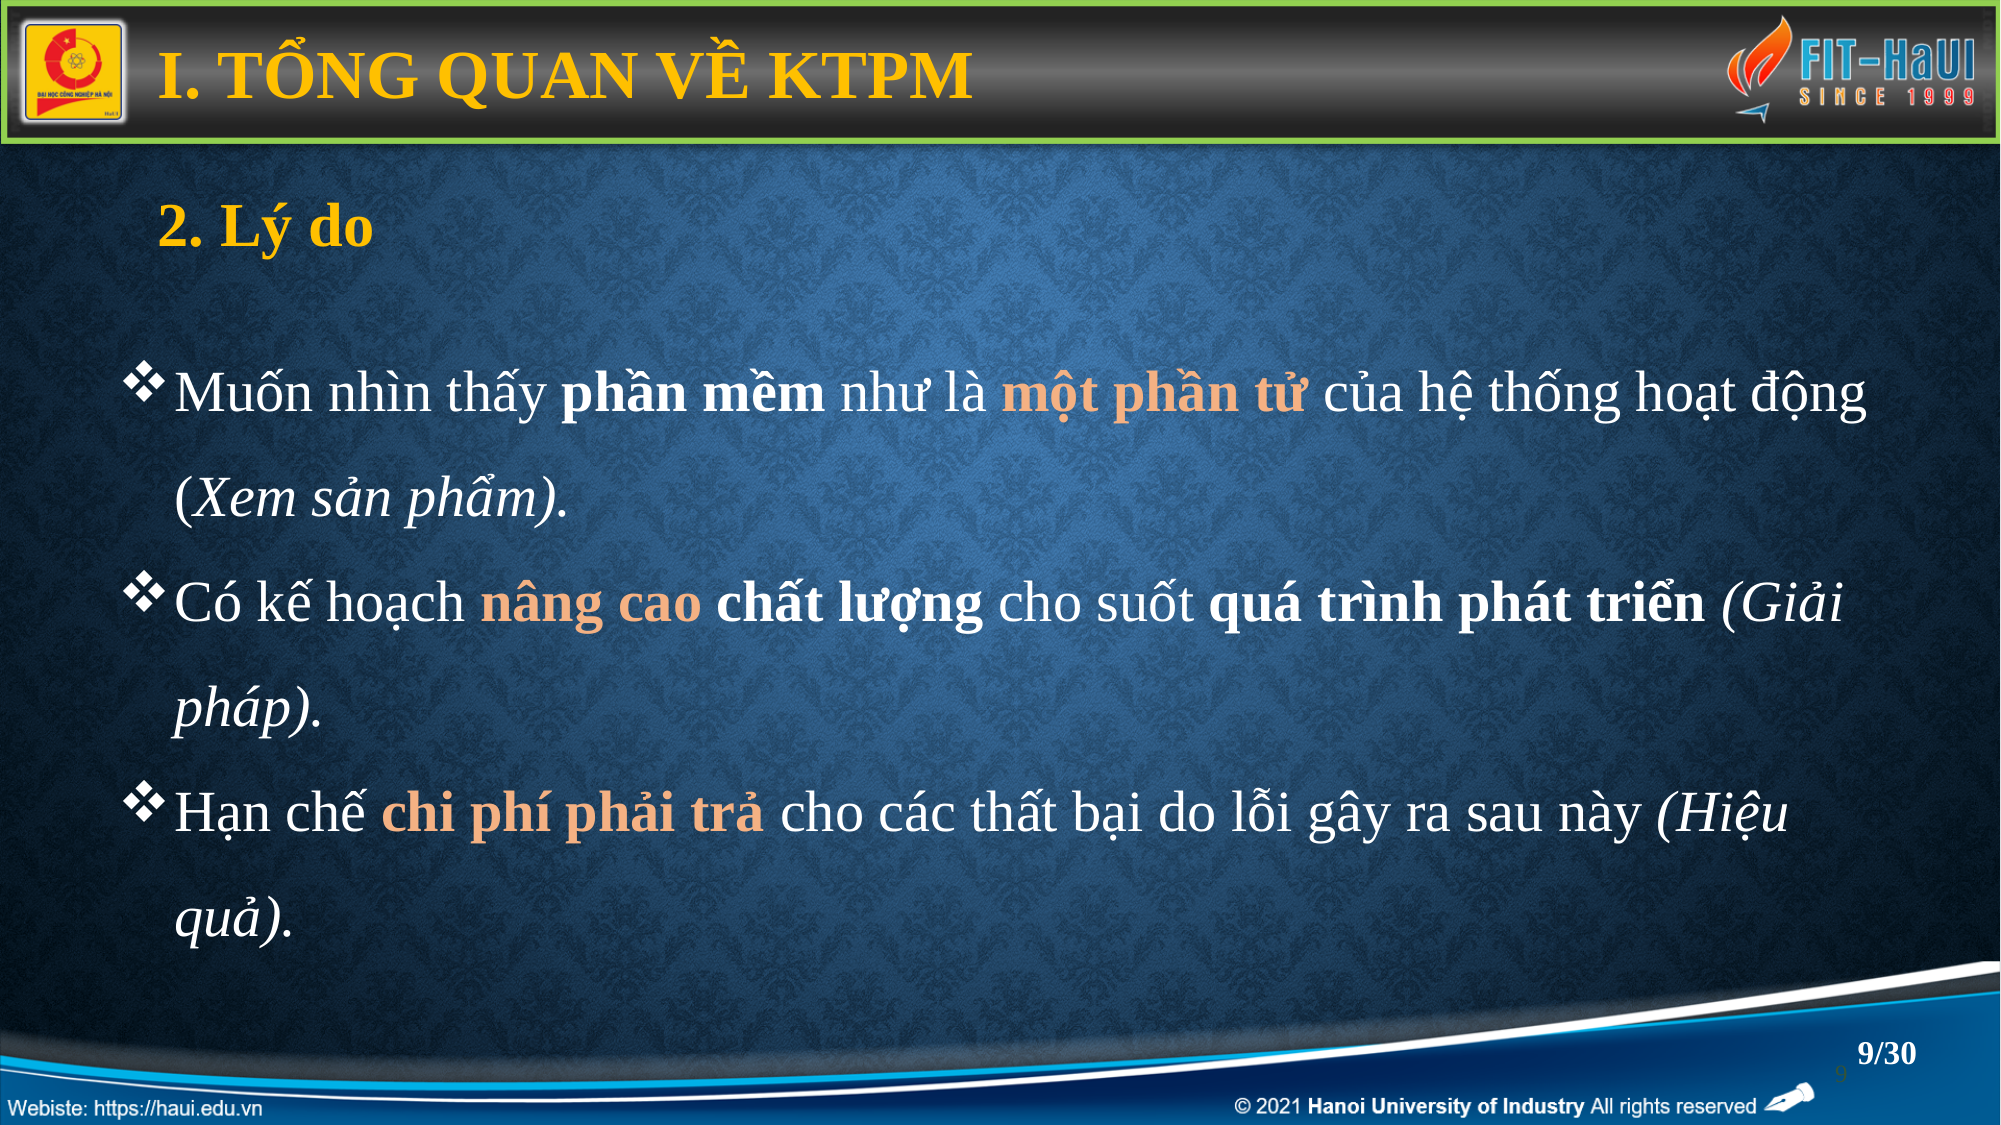

I. TỔNG QUAN VỀ KTPM
2. Lý do
Muốn nhìn thấy phần mềm như là một phần tử của hệ thống hoạt động (Xem sản phẩm).
Có kế hoạch nâng cao chất lượng cho suốt quá trình phát triển (Giải pháp).
Hạn chế chi phí phải trả cho các thất bại do lỗi gây ra sau này (Hiệu quả).
9/30
9